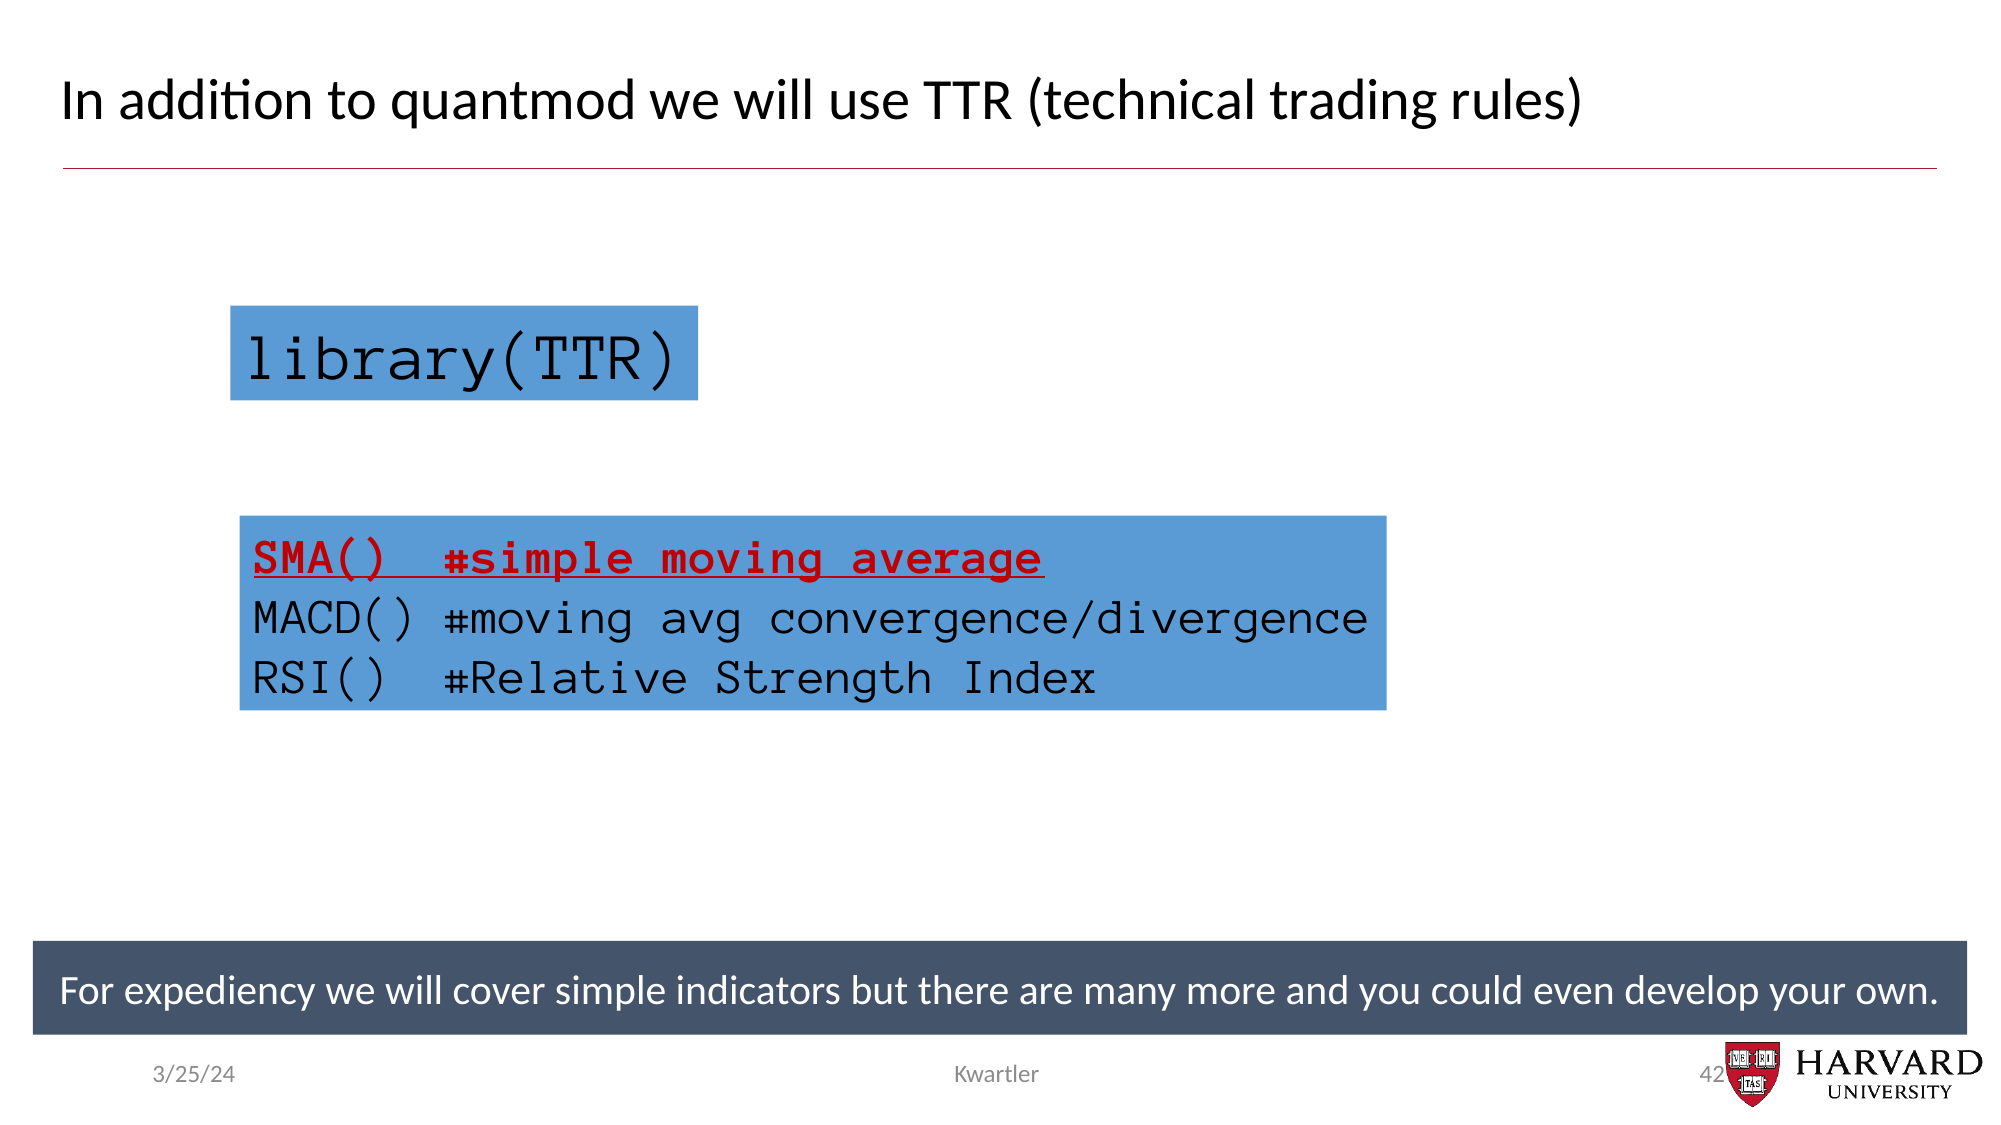

# In addition to quantmod we will use TTR (technical trading rules)
library(TTR)
SMA()  #simple moving average
MACD() #moving avg convergence/divergence
RSI()  #Relative Strength Index
For expediency we will cover simple indicators but there are many more and you could even develop your own.
3/25/24
Kwartler
42